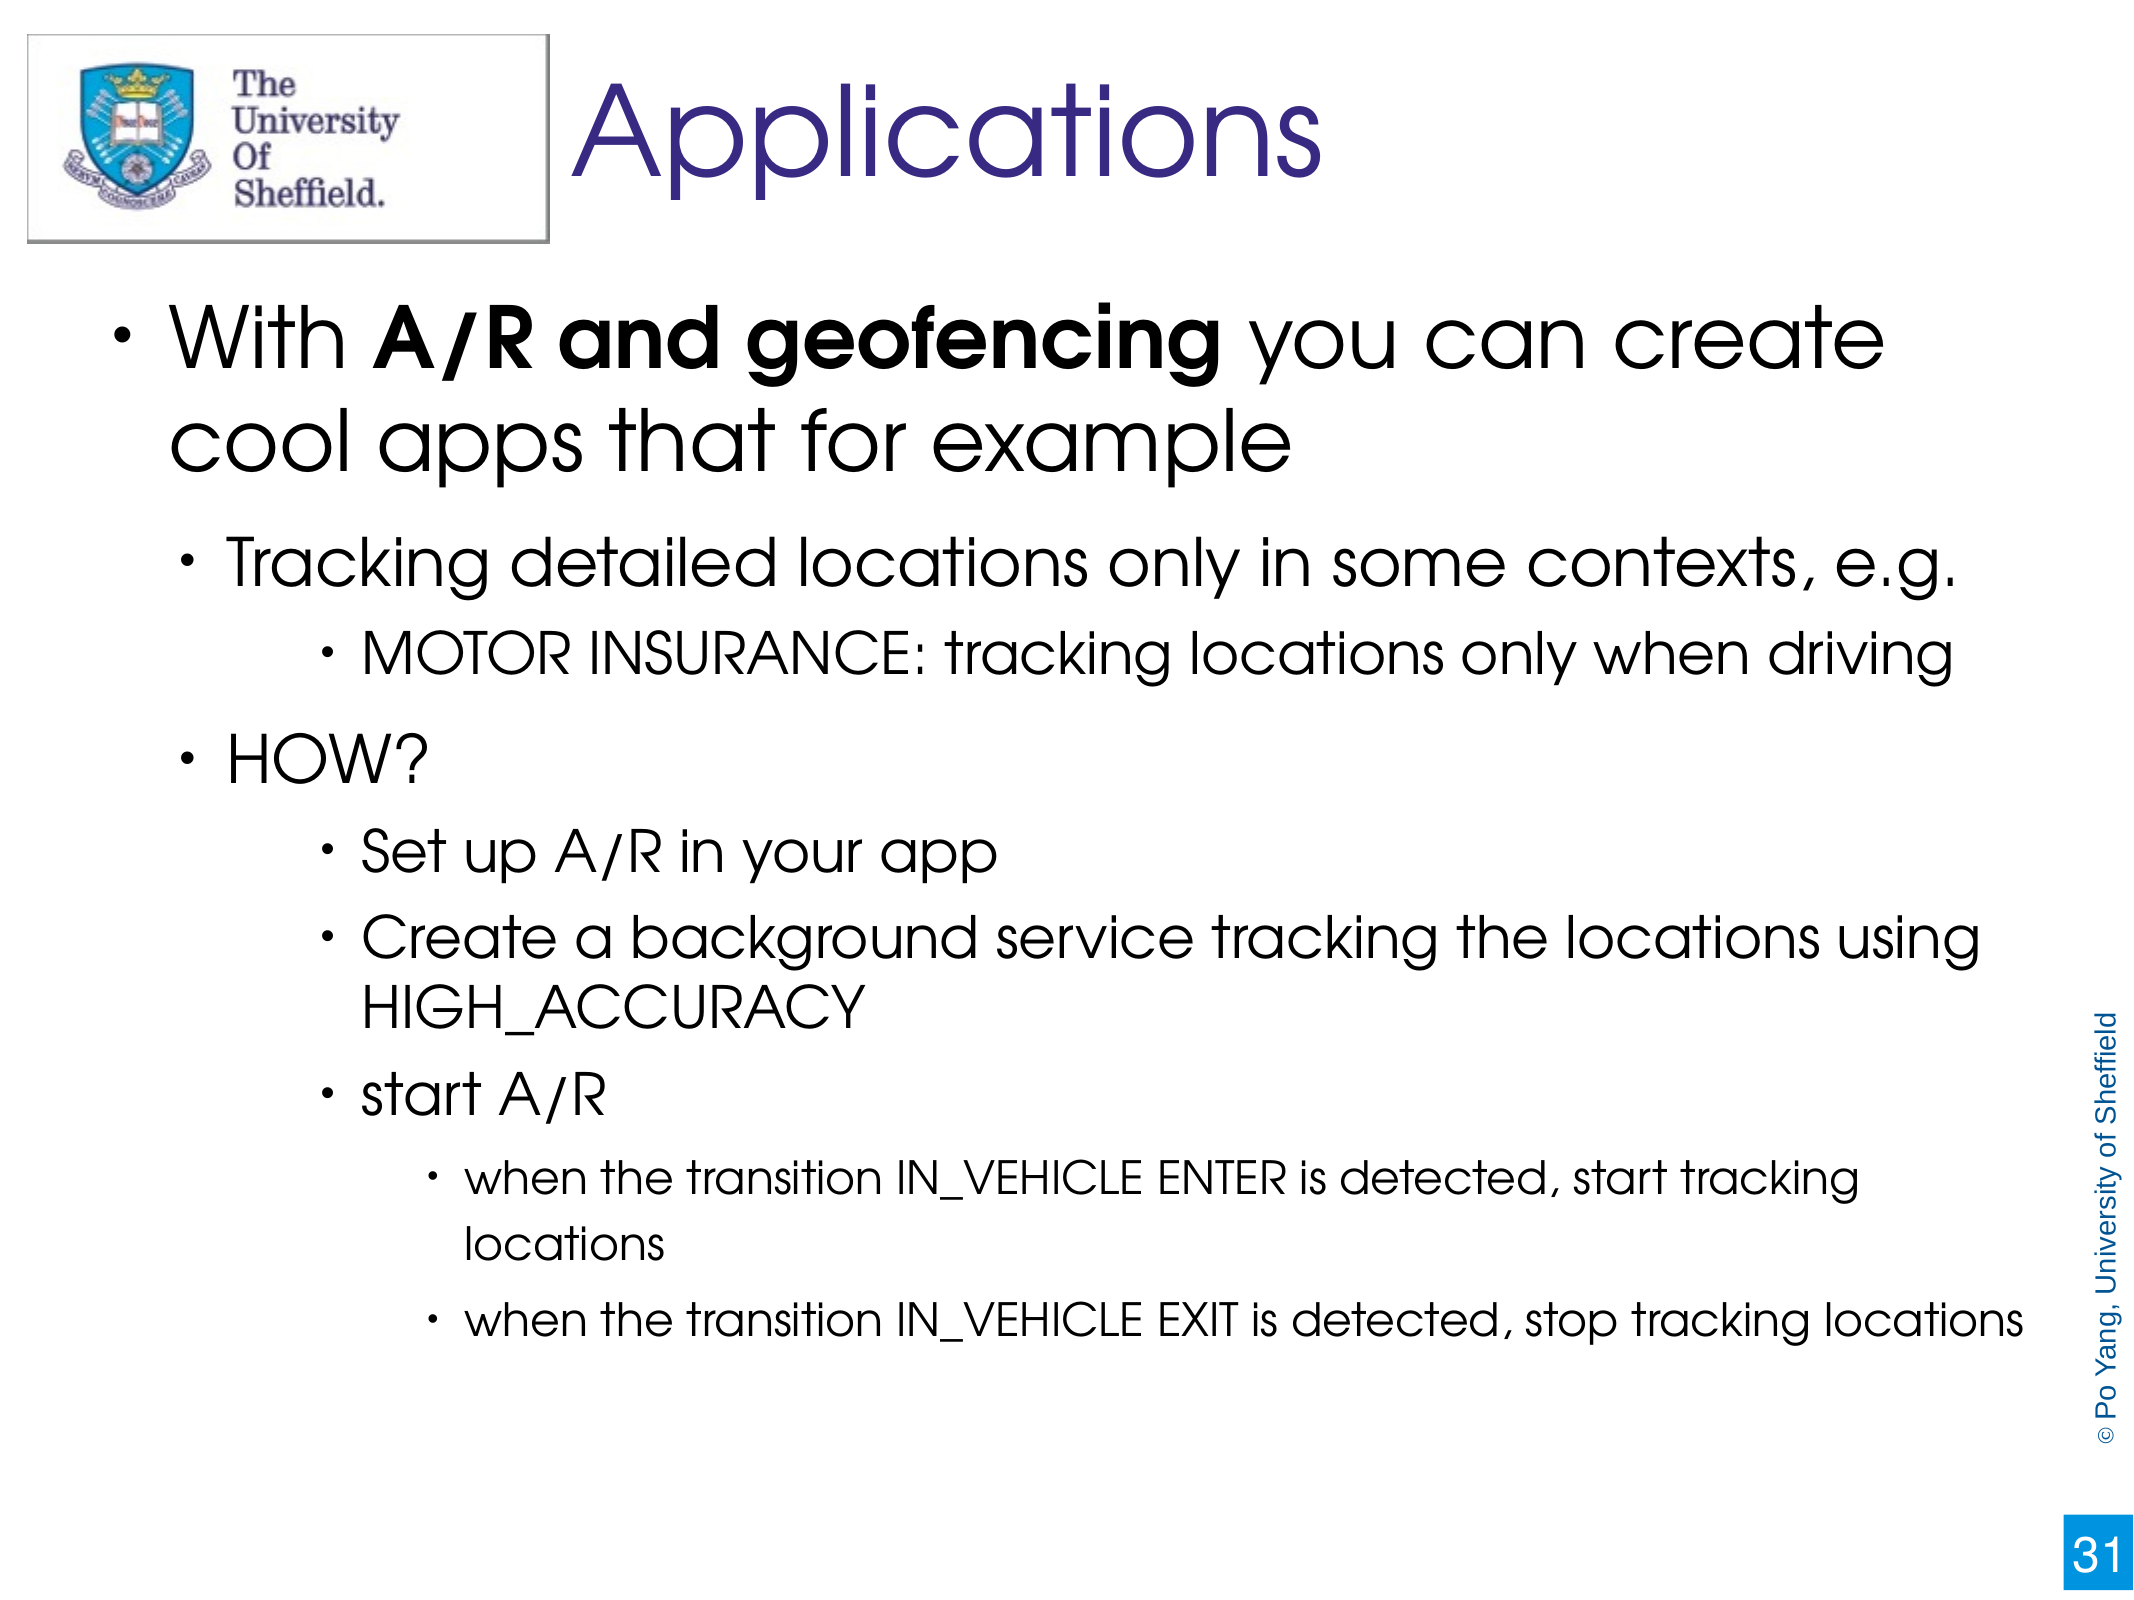

31
# Applications
With A/R and geofencing you can create cool apps that for example
Tracking detailed locations only in some contexts, e.g.
MOTOR INSURANCE: tracking locations only when driving
HOW?
Set up A/R in your app
Create a background service tracking the locations using HIGH_ACCURACY
start A/R
when the transition IN_VEHICLE ENTER is detected, start tracking locations
when the transition IN_VEHICLE EXIT is detected, stop tracking locations